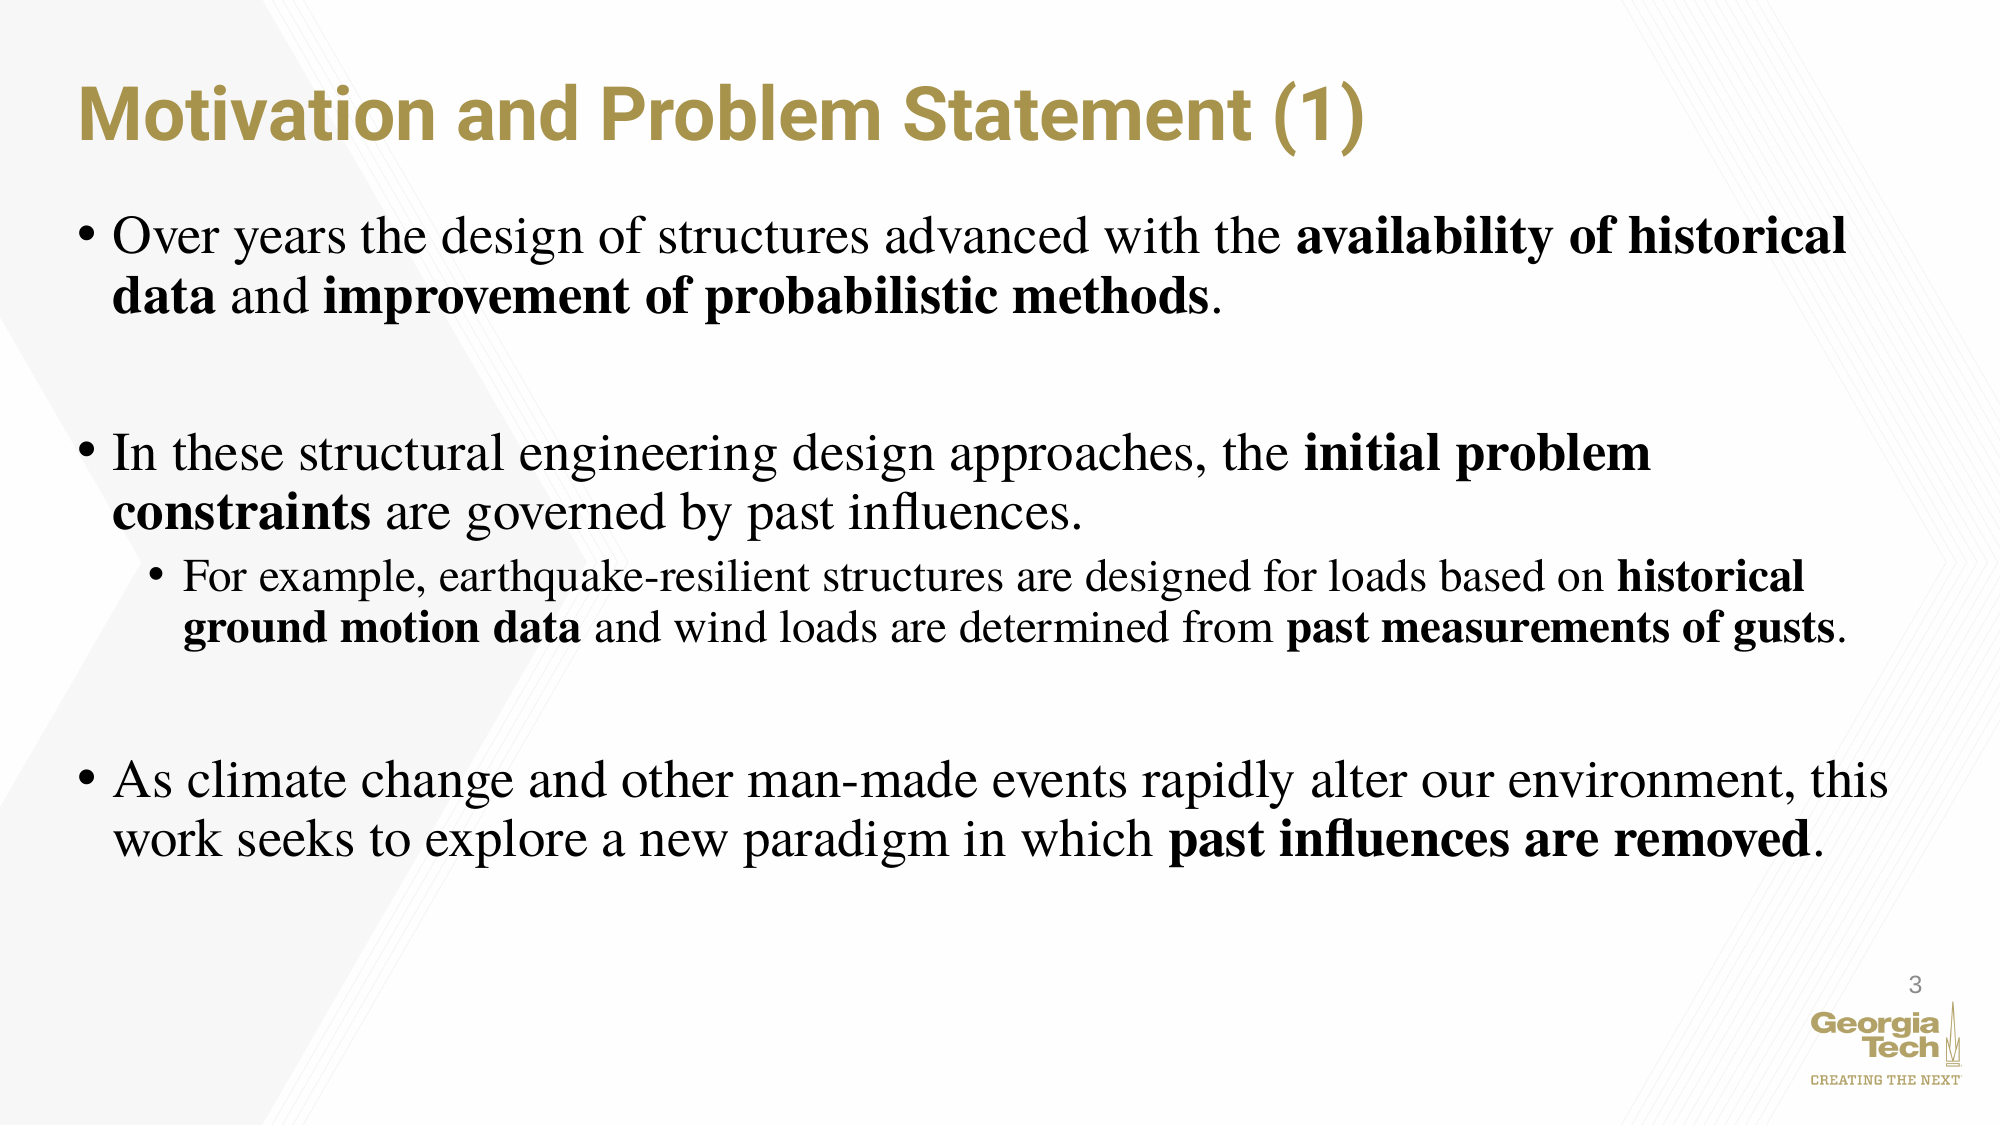

# Motivation and Problem Statement (1)
Over years the design of structures advanced with the availability of historical data and improvement of probabilistic methods.

In these structural engineering design approaches, the initial problem constraints are governed by past influences.
For example, earthquake-resilient structures are designed for loads based on historical ground motion data and wind loads are determined from past measurements of gusts.

As climate change and other man-made events rapidly alter our environment, this work seeks to explore a new paradigm in which past influences are removed.
3